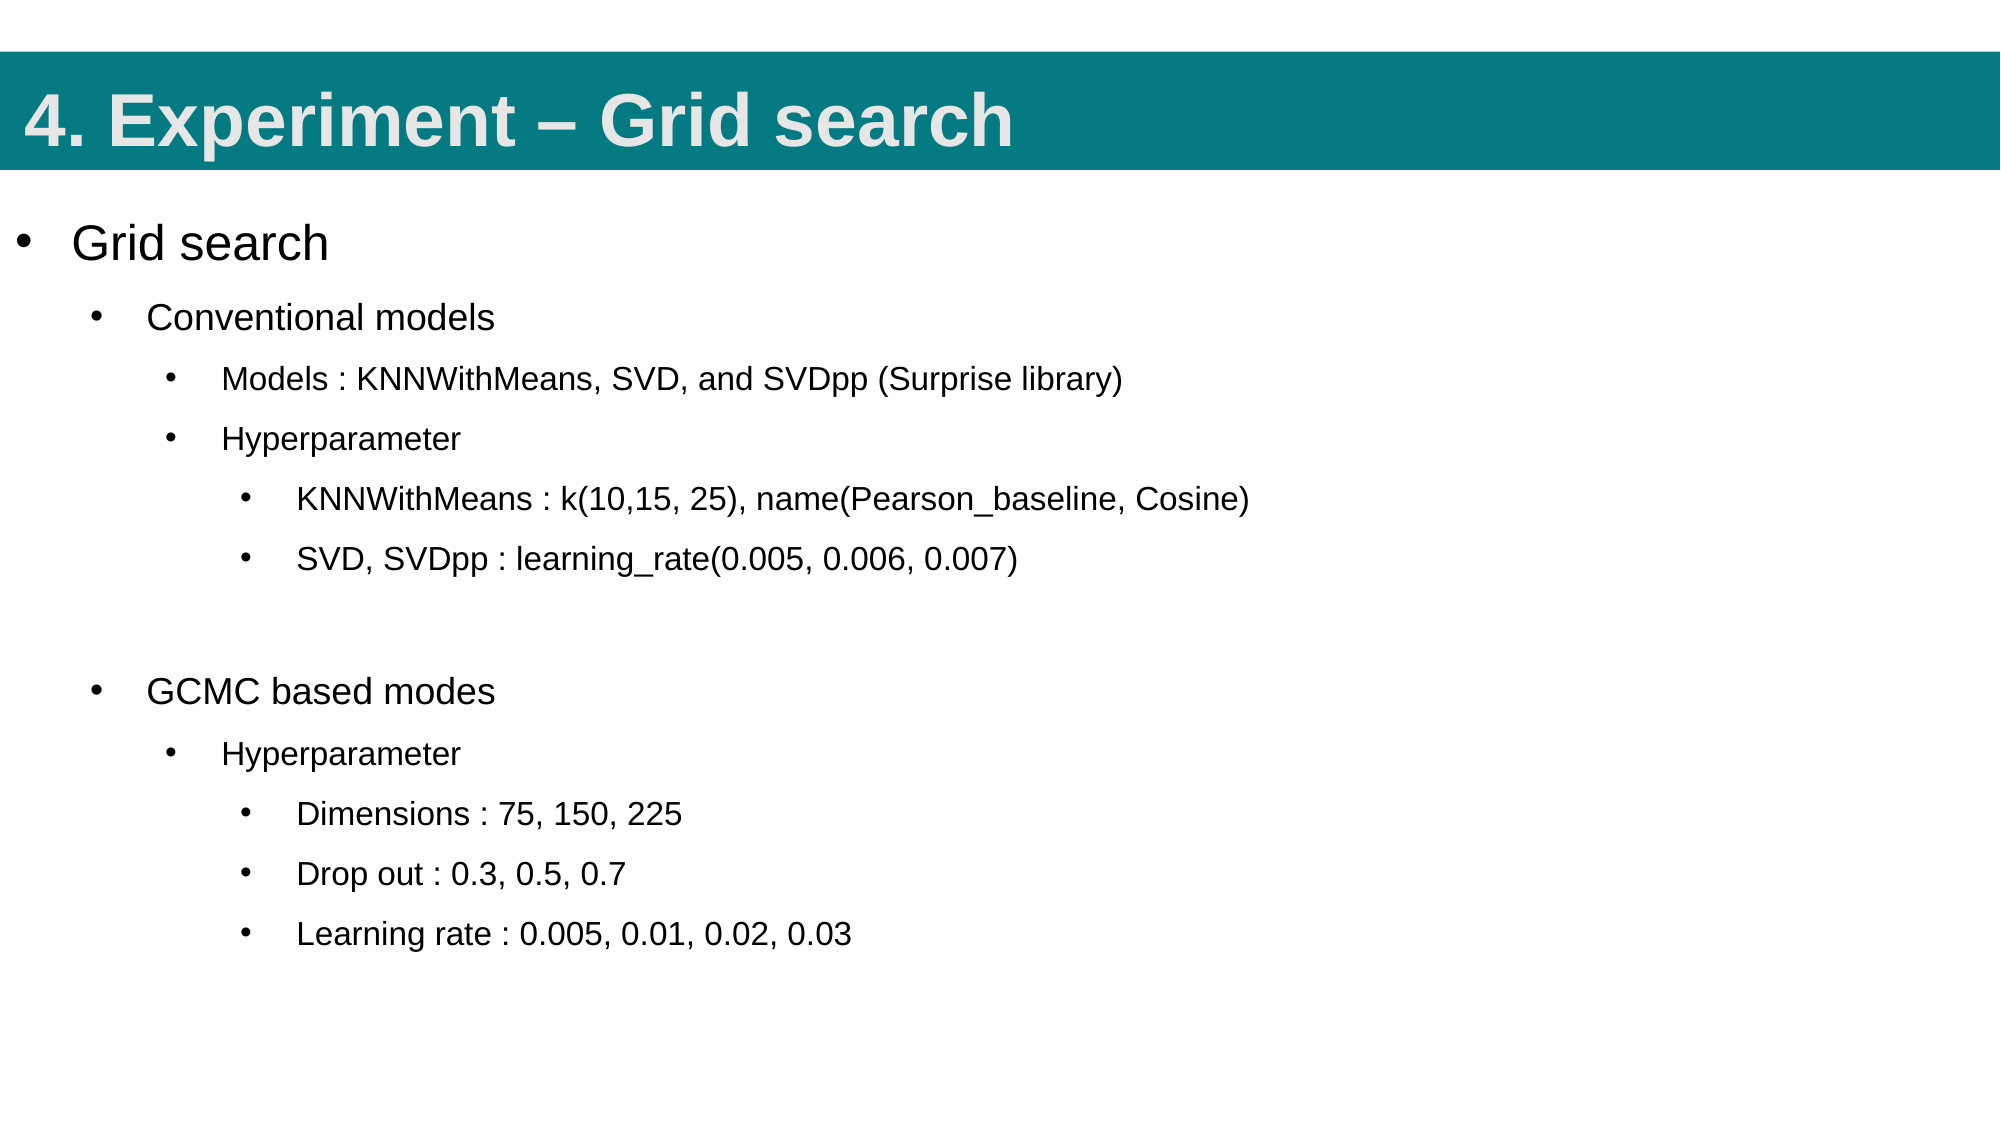

4. Experiment – Grid search

Grid search
Conventional models
Models : KNNWithMeans, SVD, and SVDpp (Surprise library)
Hyperparameter
KNNWithMeans : k(10,15, 25), name(Pearson_baseline, Cosine)
SVD, SVDpp : learning_rate(0.005, 0.006, 0.007)

GCMC based modes
Hyperparameter
Dimensions : 75, 150, 225
Drop out : 0.3, 0.5, 0.7
Learning rate : 0.005, 0.01, 0.02, 0.03